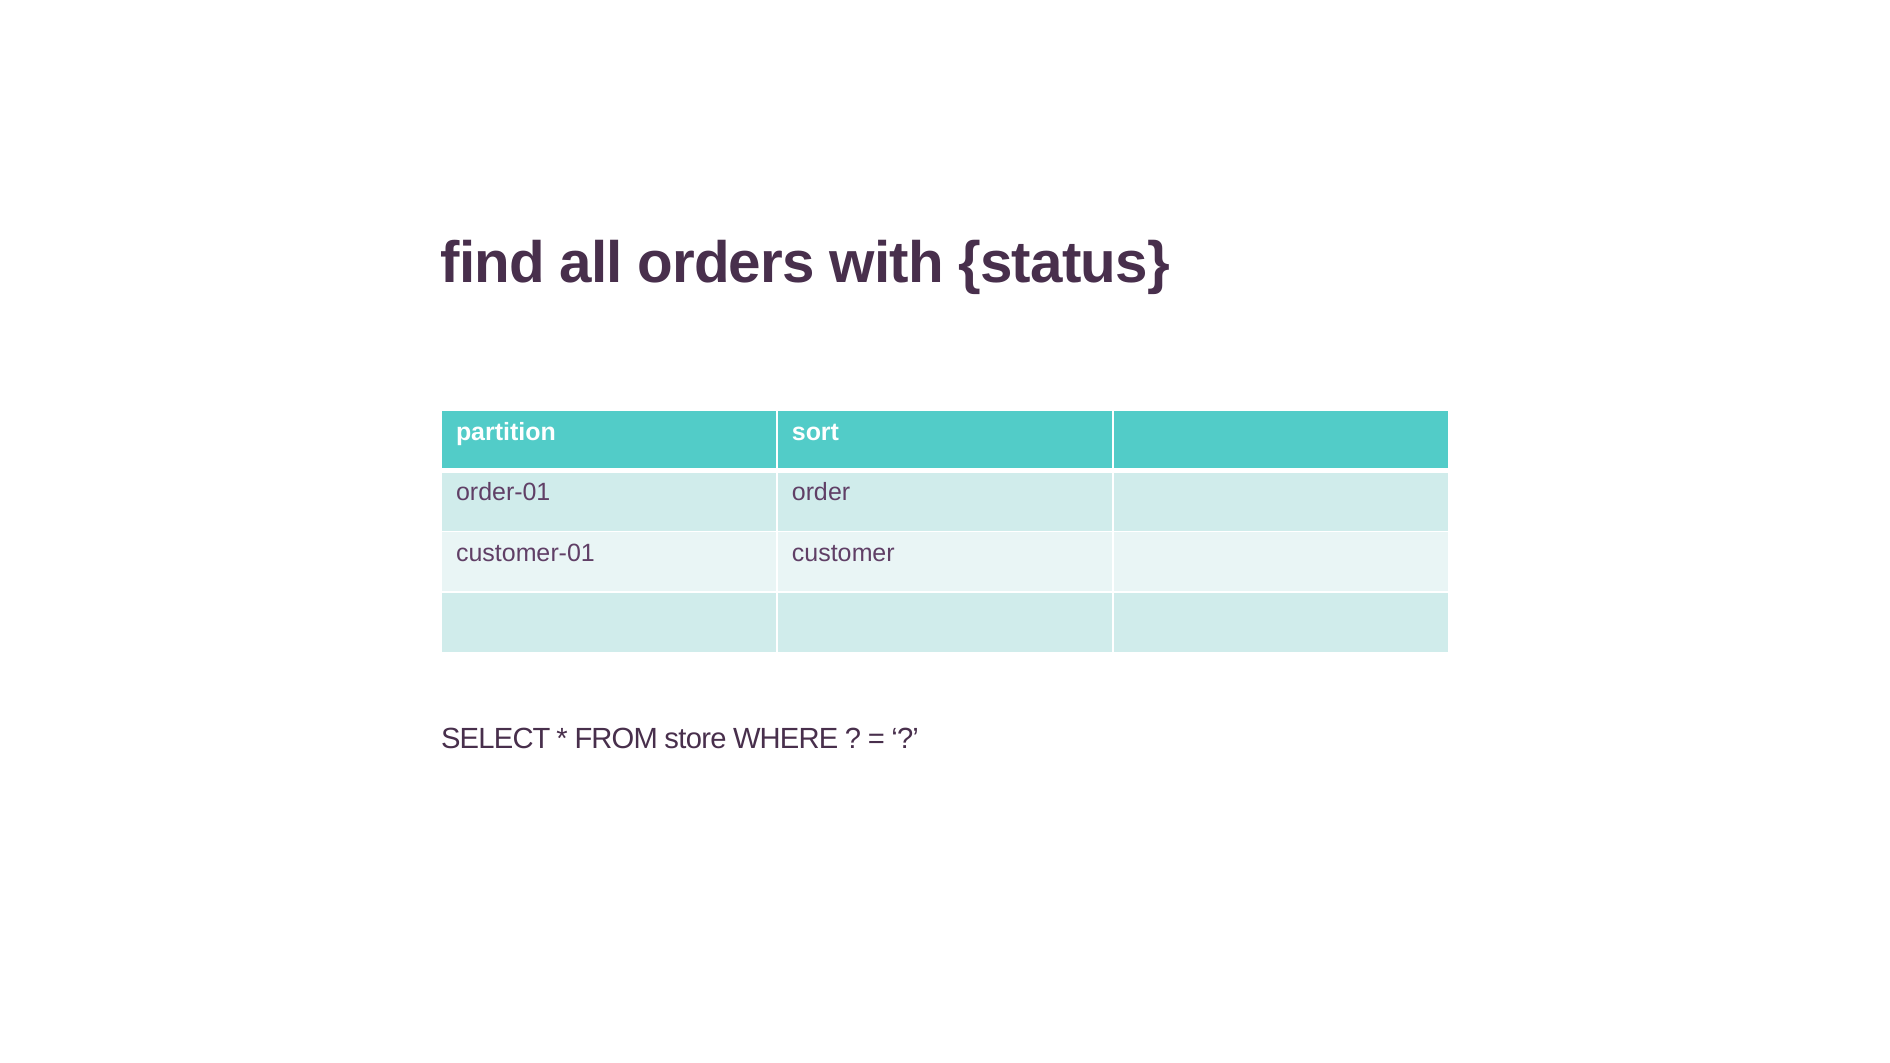

find all orders with {status}
| partition | sort |  |
| --- | --- | --- |
| order-01 | order |  |
| customer-01 | customer |  |
|  |  |  |
SELECT * FROM store WHERE ? = ‘?’